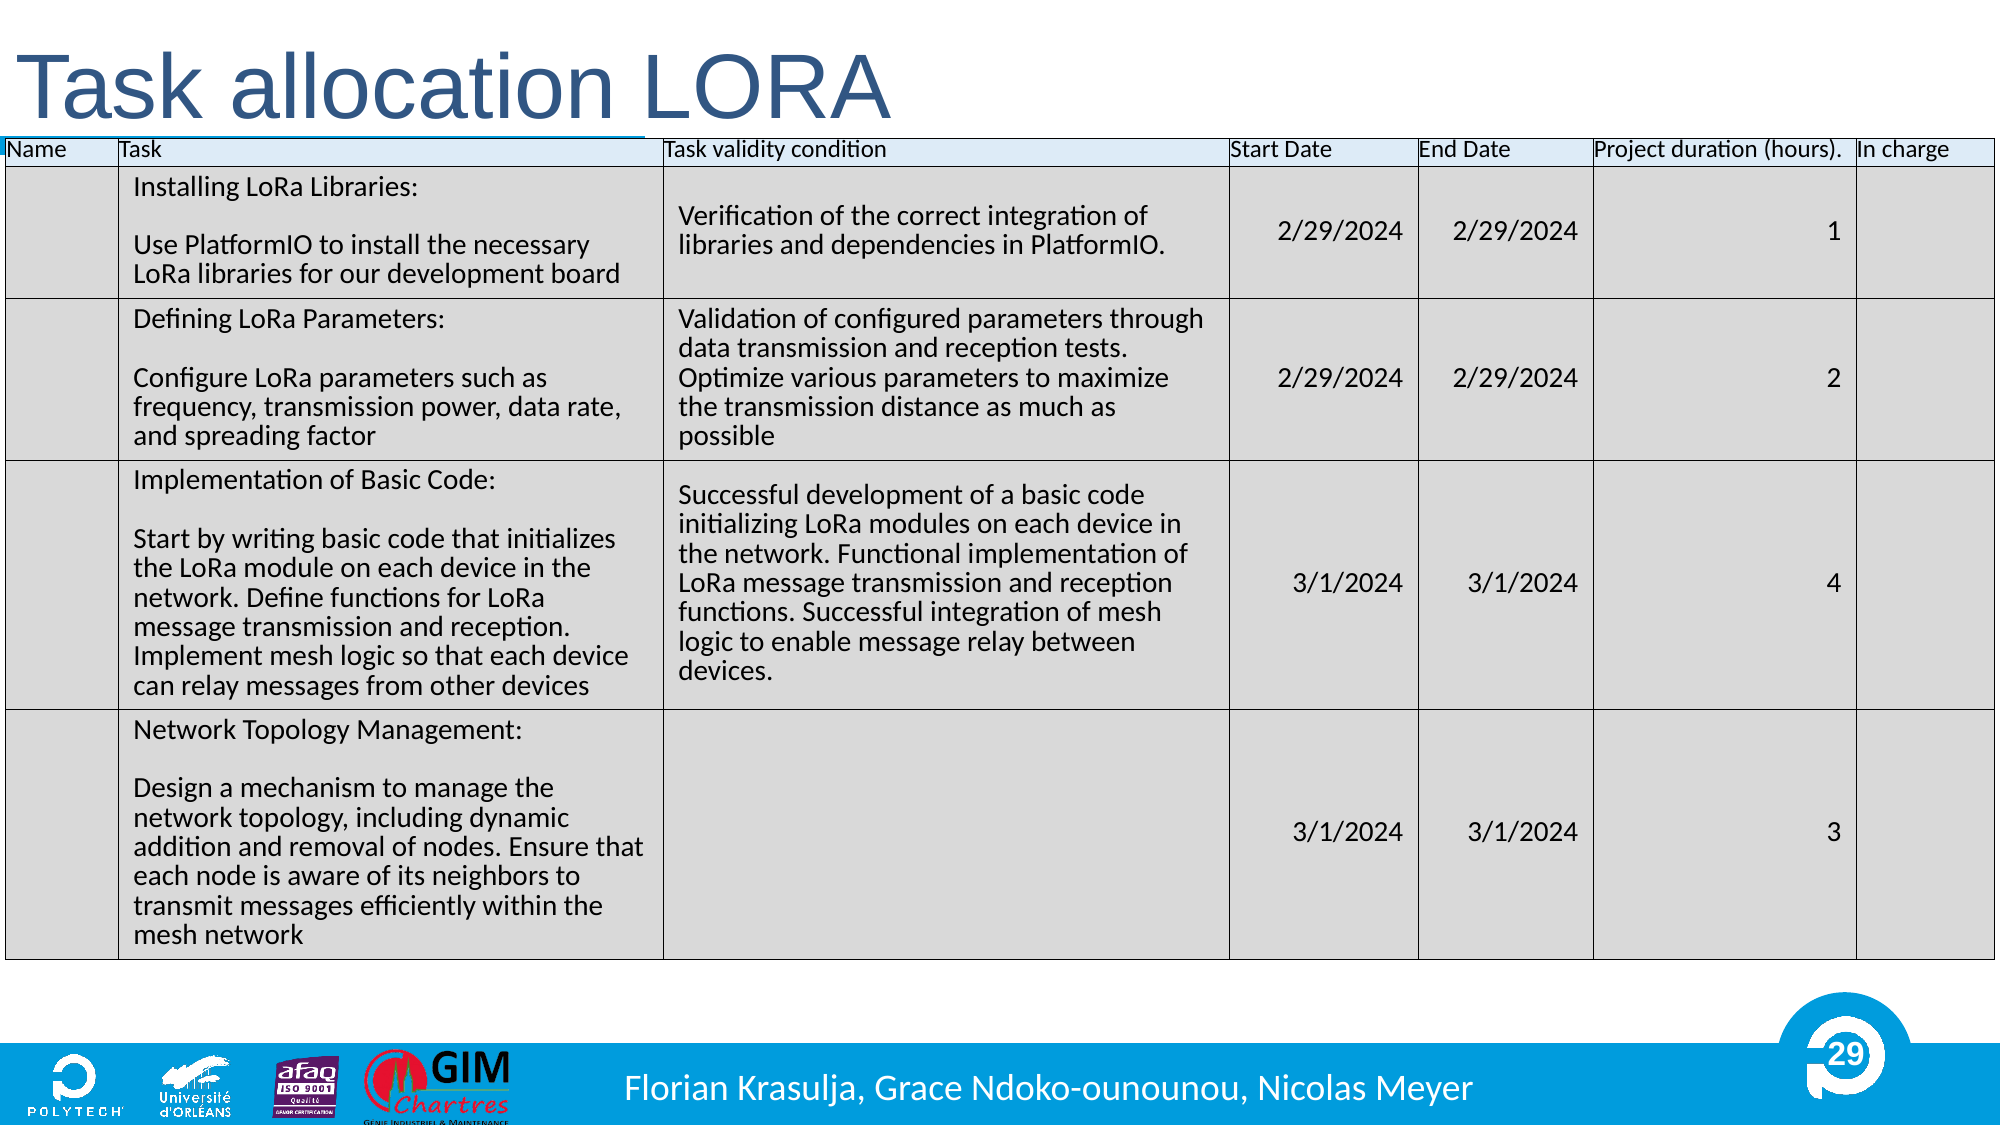

# Task allocation LORA
| Name | Task | Task validity condition | Start Date | End Date | Project duration (hours). | In charge |
| --- | --- | --- | --- | --- | --- | --- |
|  | Installing LoRa Libraries: Use PlatformIO to install the necessary LoRa libraries for our development board | Verification of the correct integration of libraries and dependencies in PlatformIO. | 2/29/2024 | 2/29/2024 | 1 |  |
|  | Defining LoRa Parameters: Configure LoRa parameters such as frequency, transmission power, data rate, and spreading factor | Validation of configured parameters through data transmission and reception tests. Optimize various parameters to maximize the transmission distance as much as possible | 2/29/2024 | 2/29/2024 | 2 |  |
|  | Implementation of Basic Code: Start by writing basic code that initializes the LoRa module on each device in the network. Define functions for LoRa message transmission and reception. Implement mesh logic so that each device can relay messages from other devices | Successful development of a basic code initializing LoRa modules on each device in the network. Functional implementation of LoRa message transmission and reception functions. Successful integration of mesh logic to enable message relay between devices. | 3/1/2024 | 3/1/2024 | 4 |  |
|  | Network Topology Management: Design a mechanism to manage the network topology, including dynamic addition and removal of nodes. Ensure that each node is aware of its neighbors to transmit messages efficiently within the mesh network |  | 3/1/2024 | 3/1/2024 | 3 |  |